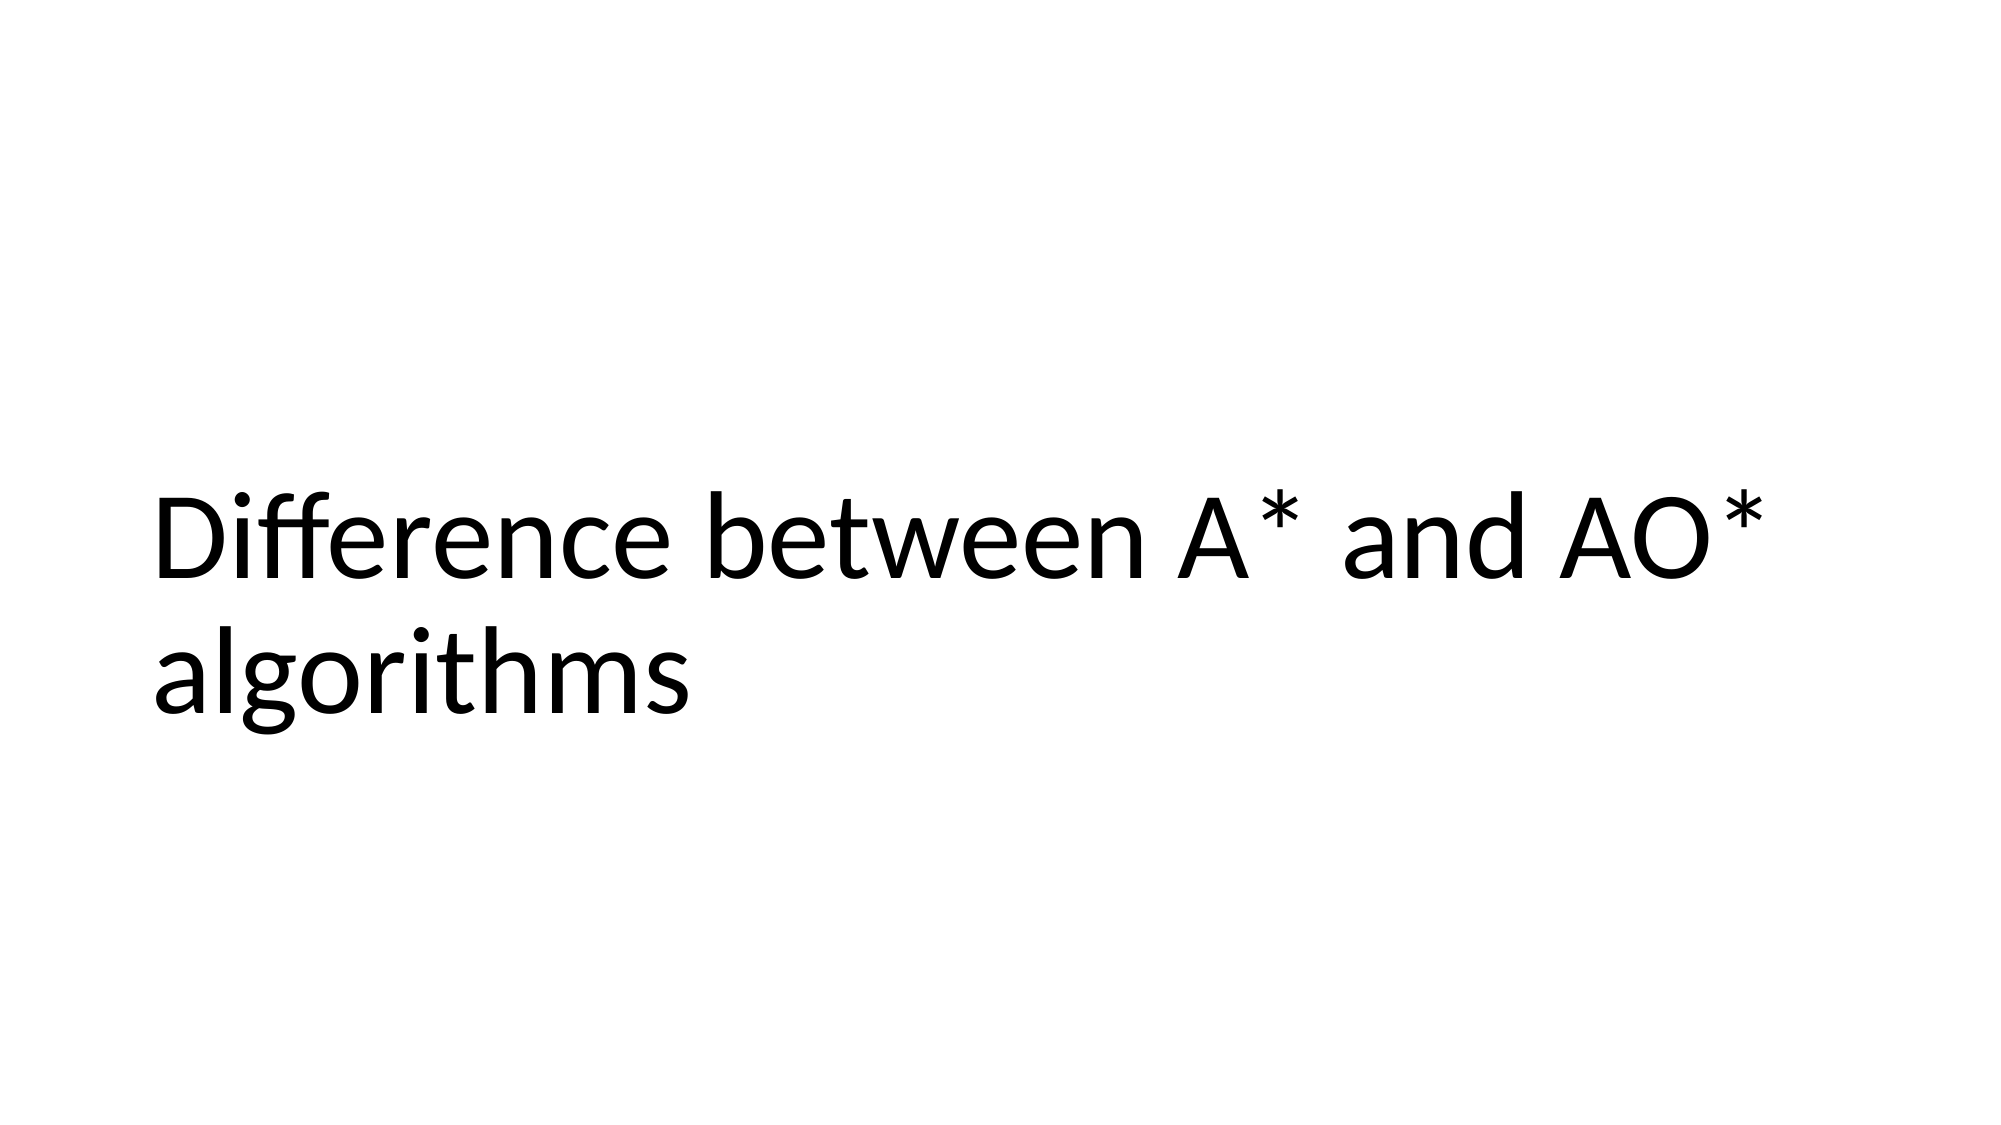

# Difference between A* and AO* algorithms